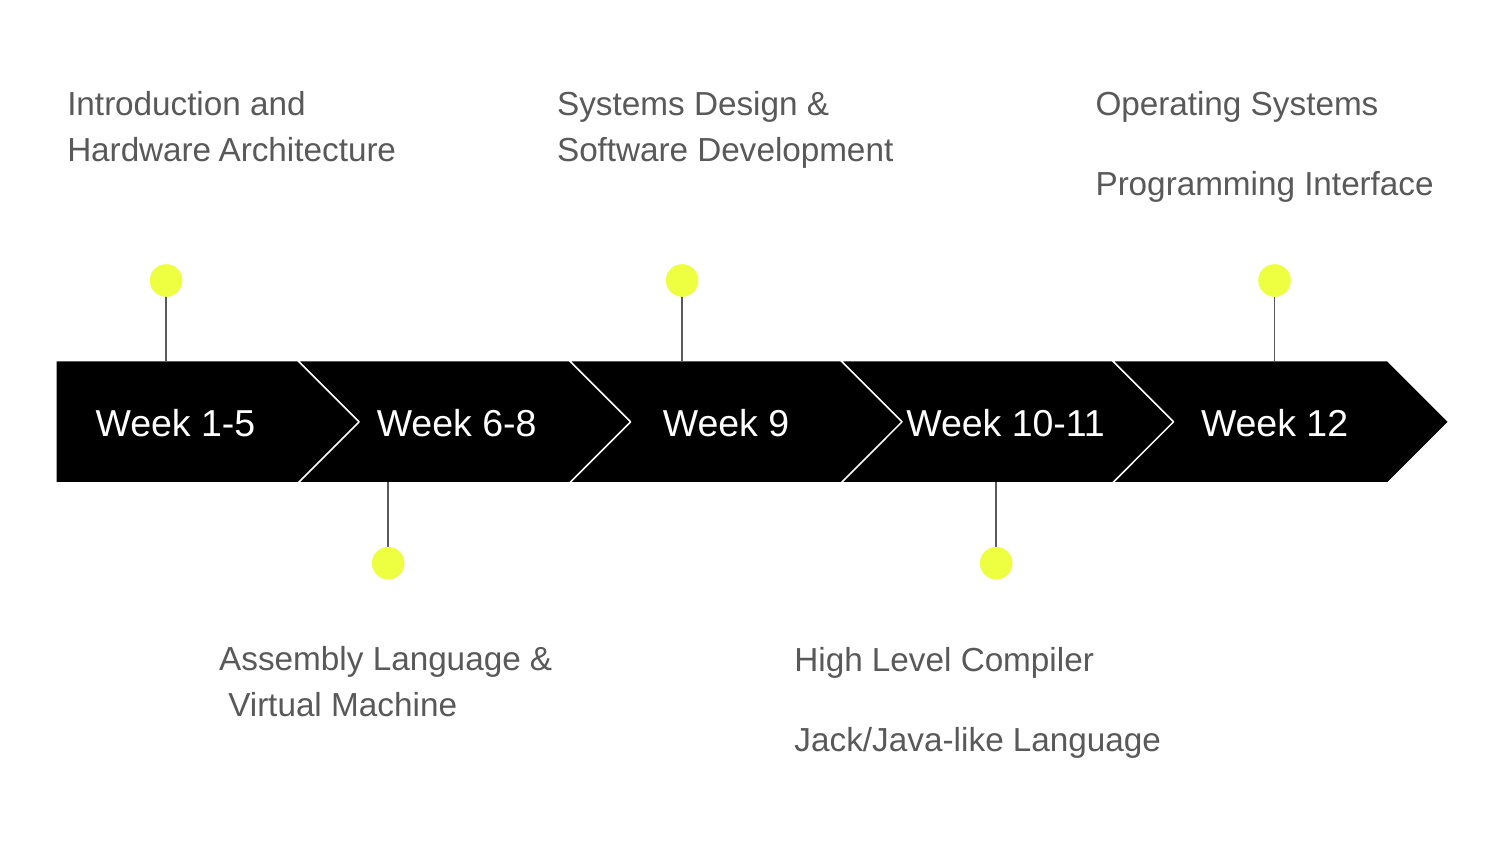

Introduction and Hardware Architecture
Systems Design & Software Development
Operating Systems
Programming Interface

Week 1-5
Week 6-8
Week 9
Week 10-11
Week 12

Assembly Language &  Virtual Machine
High Level Compiler
Jack/Java-like Language